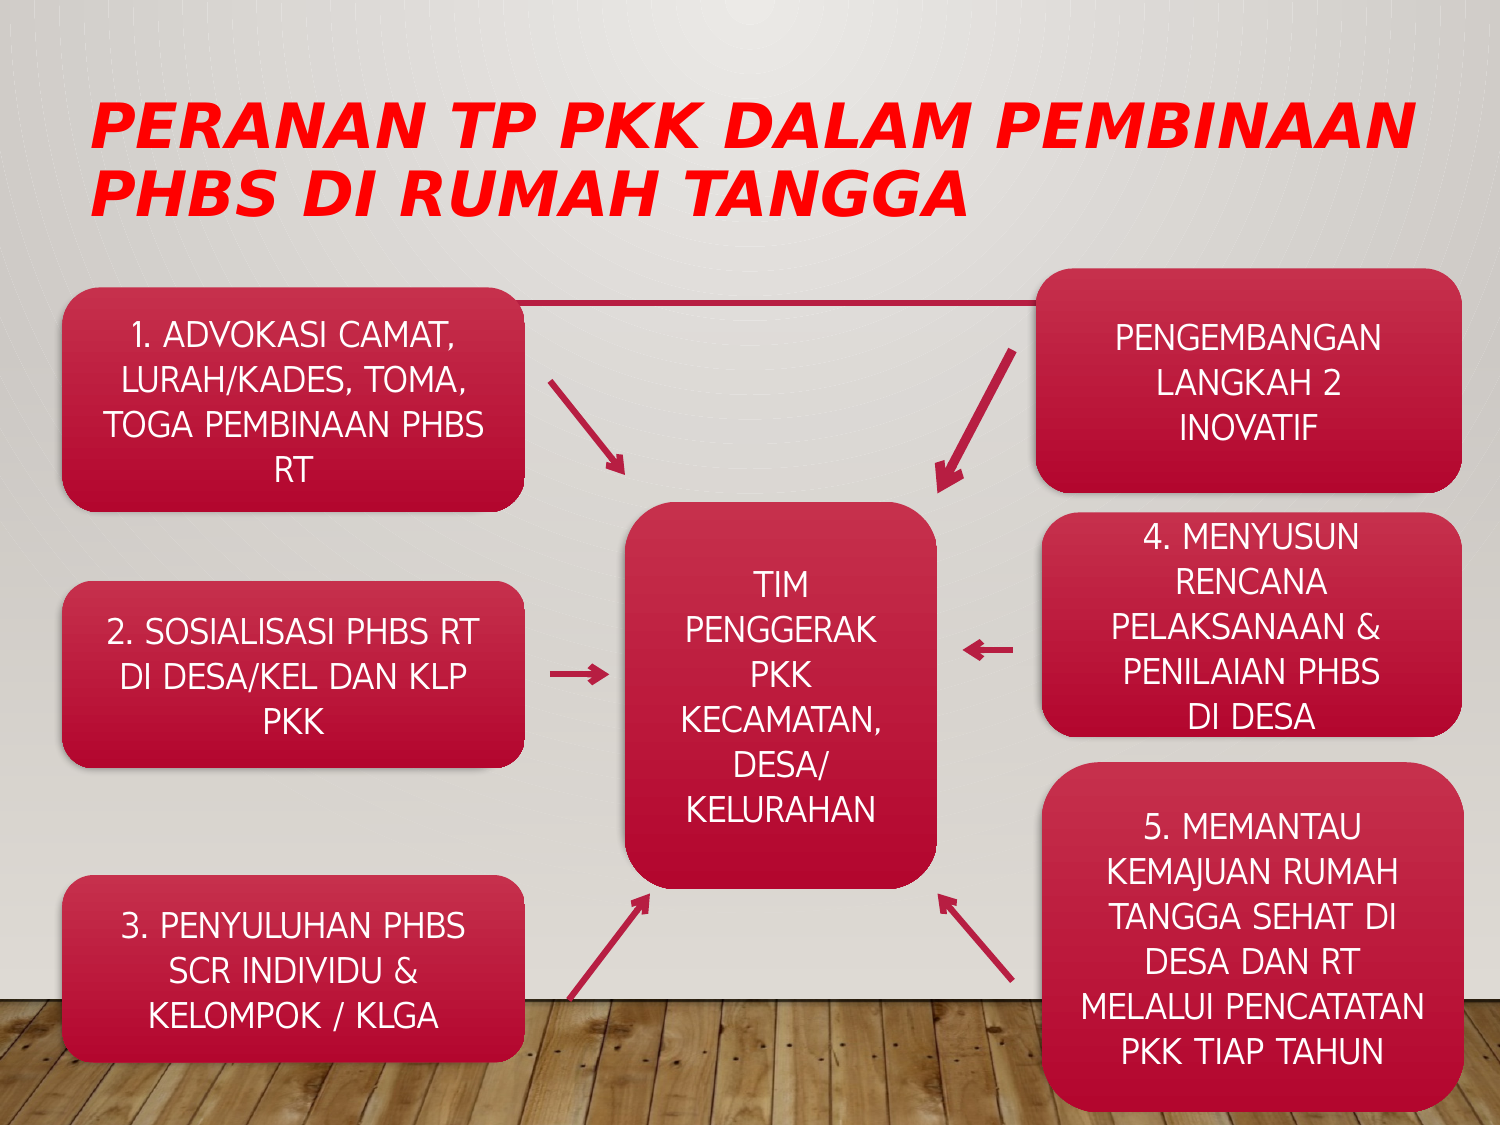

# PERANAN TP PKK DALAM PEMBINAAN PHBS DI RUMAH TANGGA
PENGEMBANGAN LANGKAH 2
INOVATIF
1. ADVOKASI CAMAT, LURAH/KADES, TOMA, TOGA PEMBINAAN PHBS RT
TIM PENGGERAK PKK KECAMATAN, DESA/ KELURAHAN
4. MENYUSUN
RENCANA
PELAKSANAAN &  PENILAIAN PHBS
DI DESA
2. SOSIALISASI PHBS RT DI DESA/KEL DAN KLP PKK
5. MEMANTAU KEMAJUAN RUMAH TANGGA SEHAT DI DESA DAN RT MELALUI PENCATATAN PKK TIAP TAHUN
3. PENYULUHAN PHBS SCR INDIVIDU & KELOMPOK / KLGA